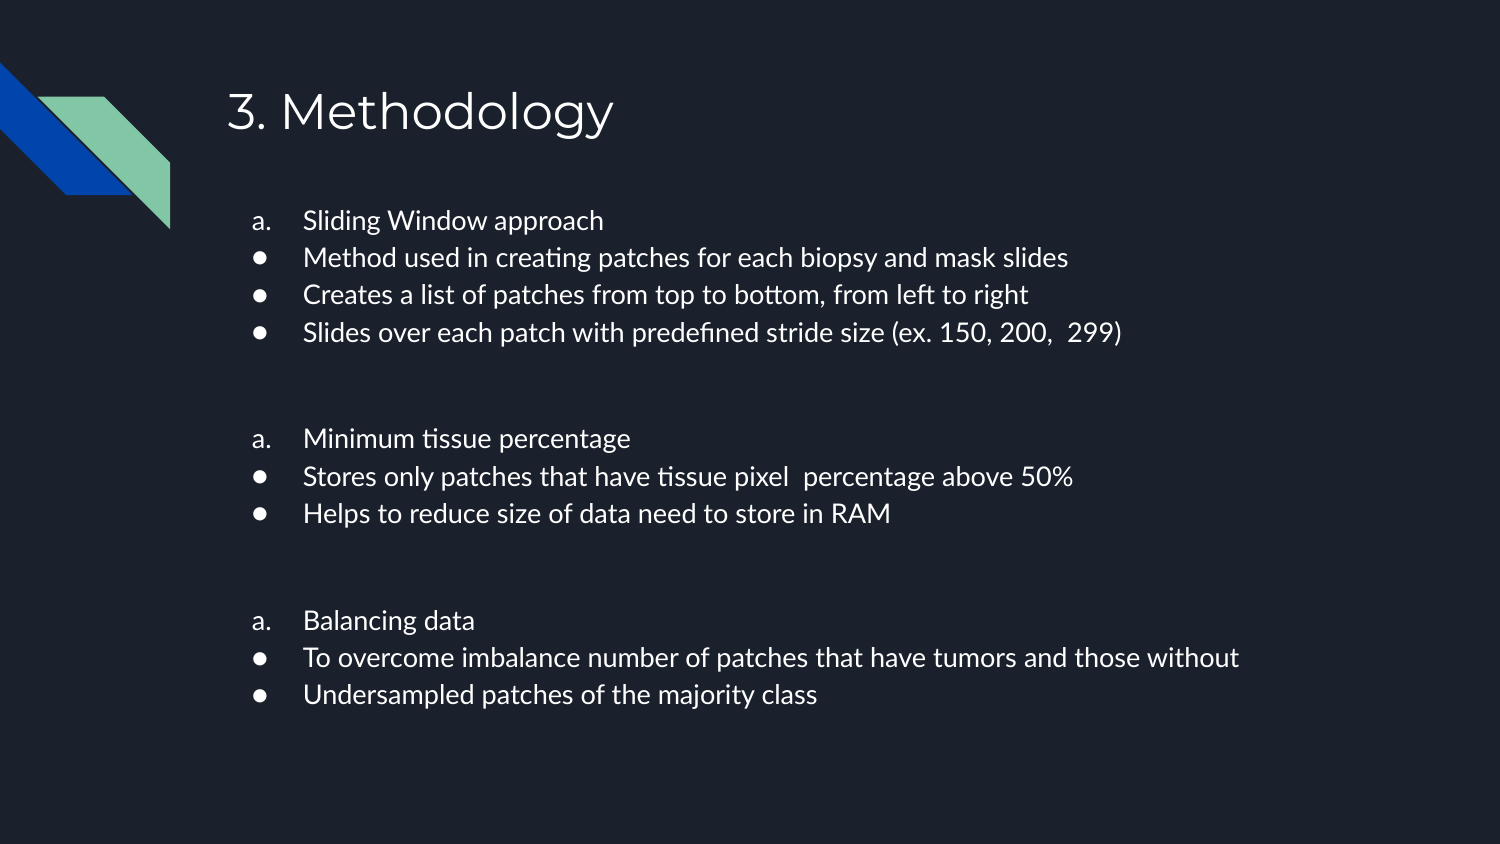

# 3. Methodology
Sliding Window approach
Method used in creating patches for each biopsy and mask slides
Creates a list of patches from top to bottom, from left to right
Slides over each patch with predefined stride size (ex. 150, 200,  299)

Minimum tissue percentage
Stores only patches that have tissue pixel  percentage above 50%
Helps to reduce size of data need to store in RAM

Balancing data
To overcome imbalance number of patches that have tumors and those without
Undersampled patches of the majority class